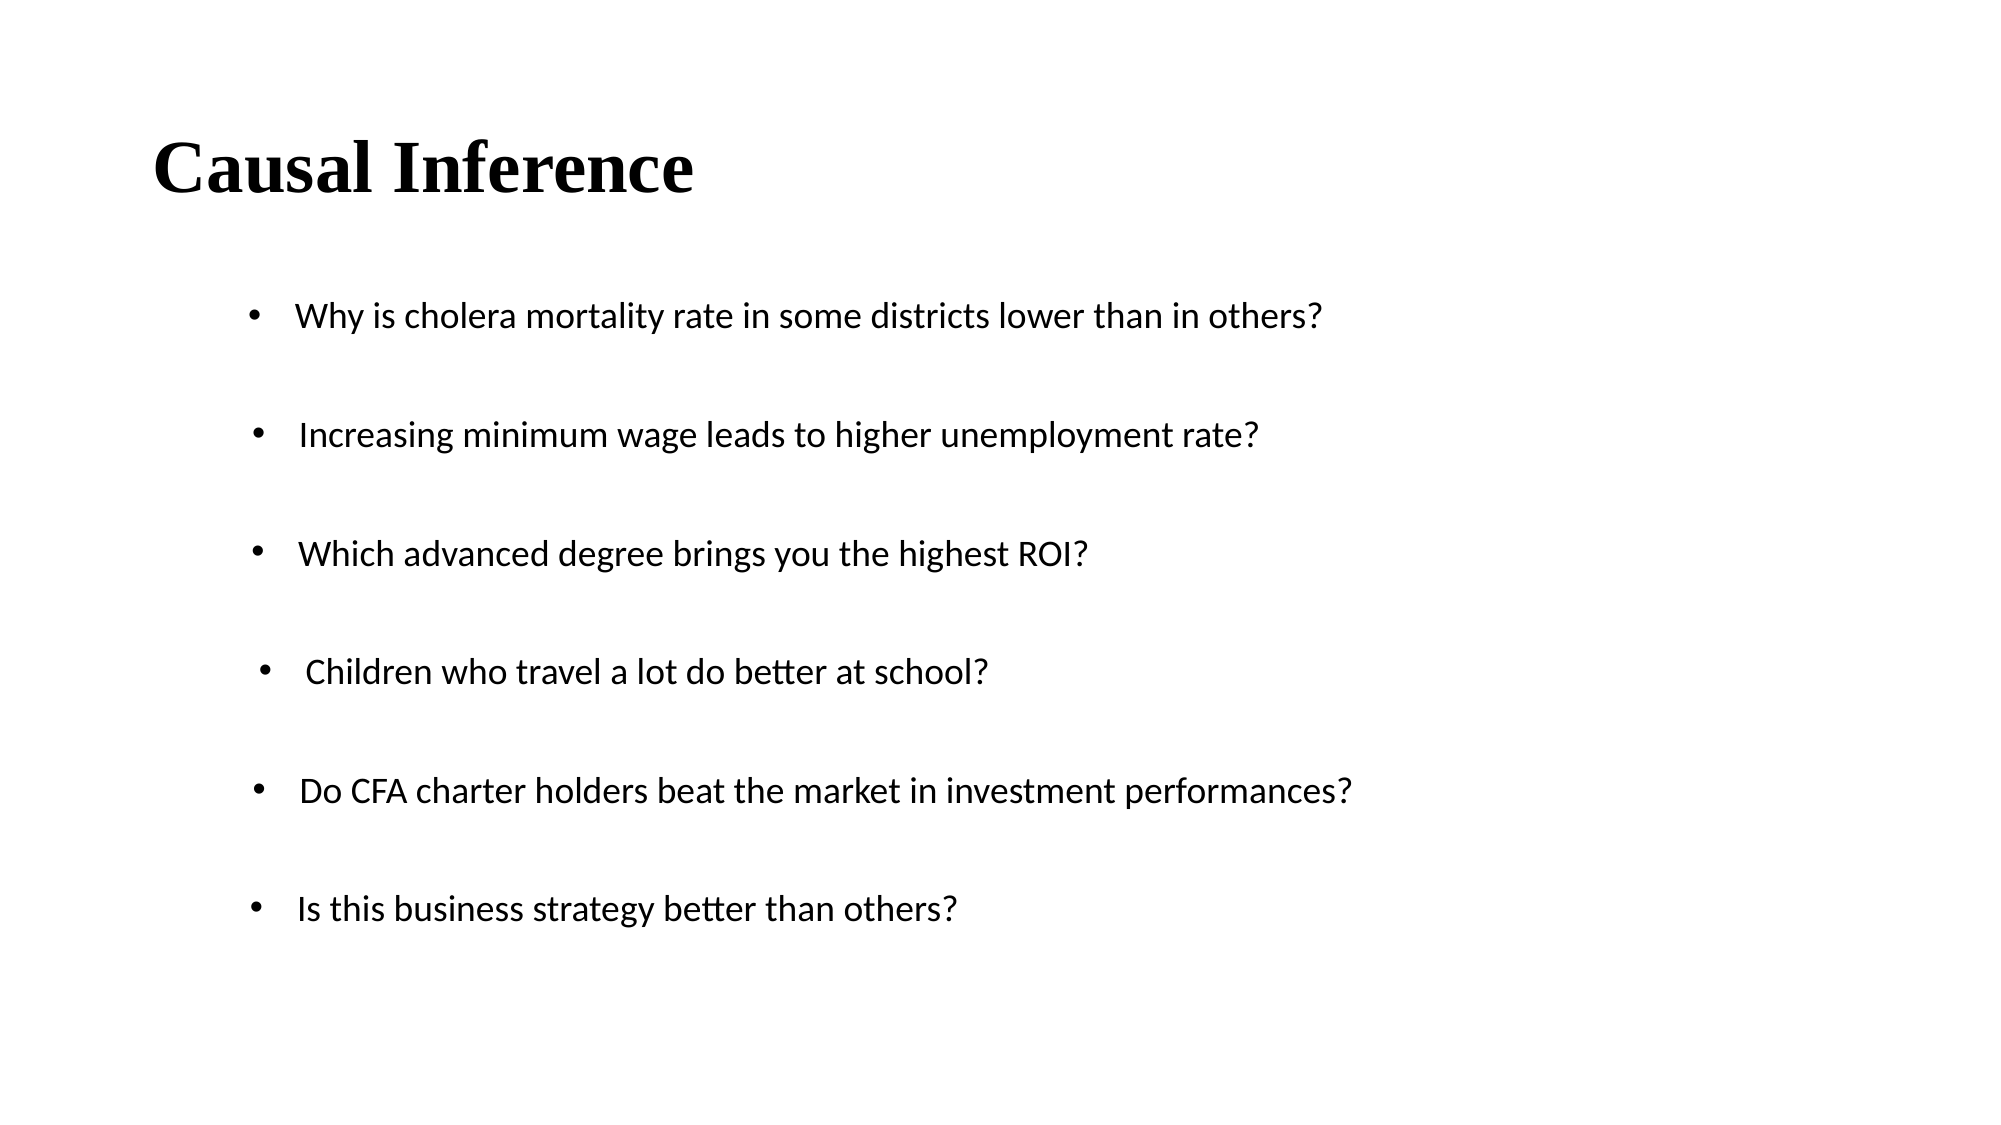

# Causal Inference
Why is cholera mortality rate in some districts lower than in others?
Increasing minimum wage leads to higher unemployment rate?
Which advanced degree brings you the highest ROI?
Children who travel a lot do better at school?
Do CFA charter holders beat the market in investment performances?
Is this business strategy better than others?